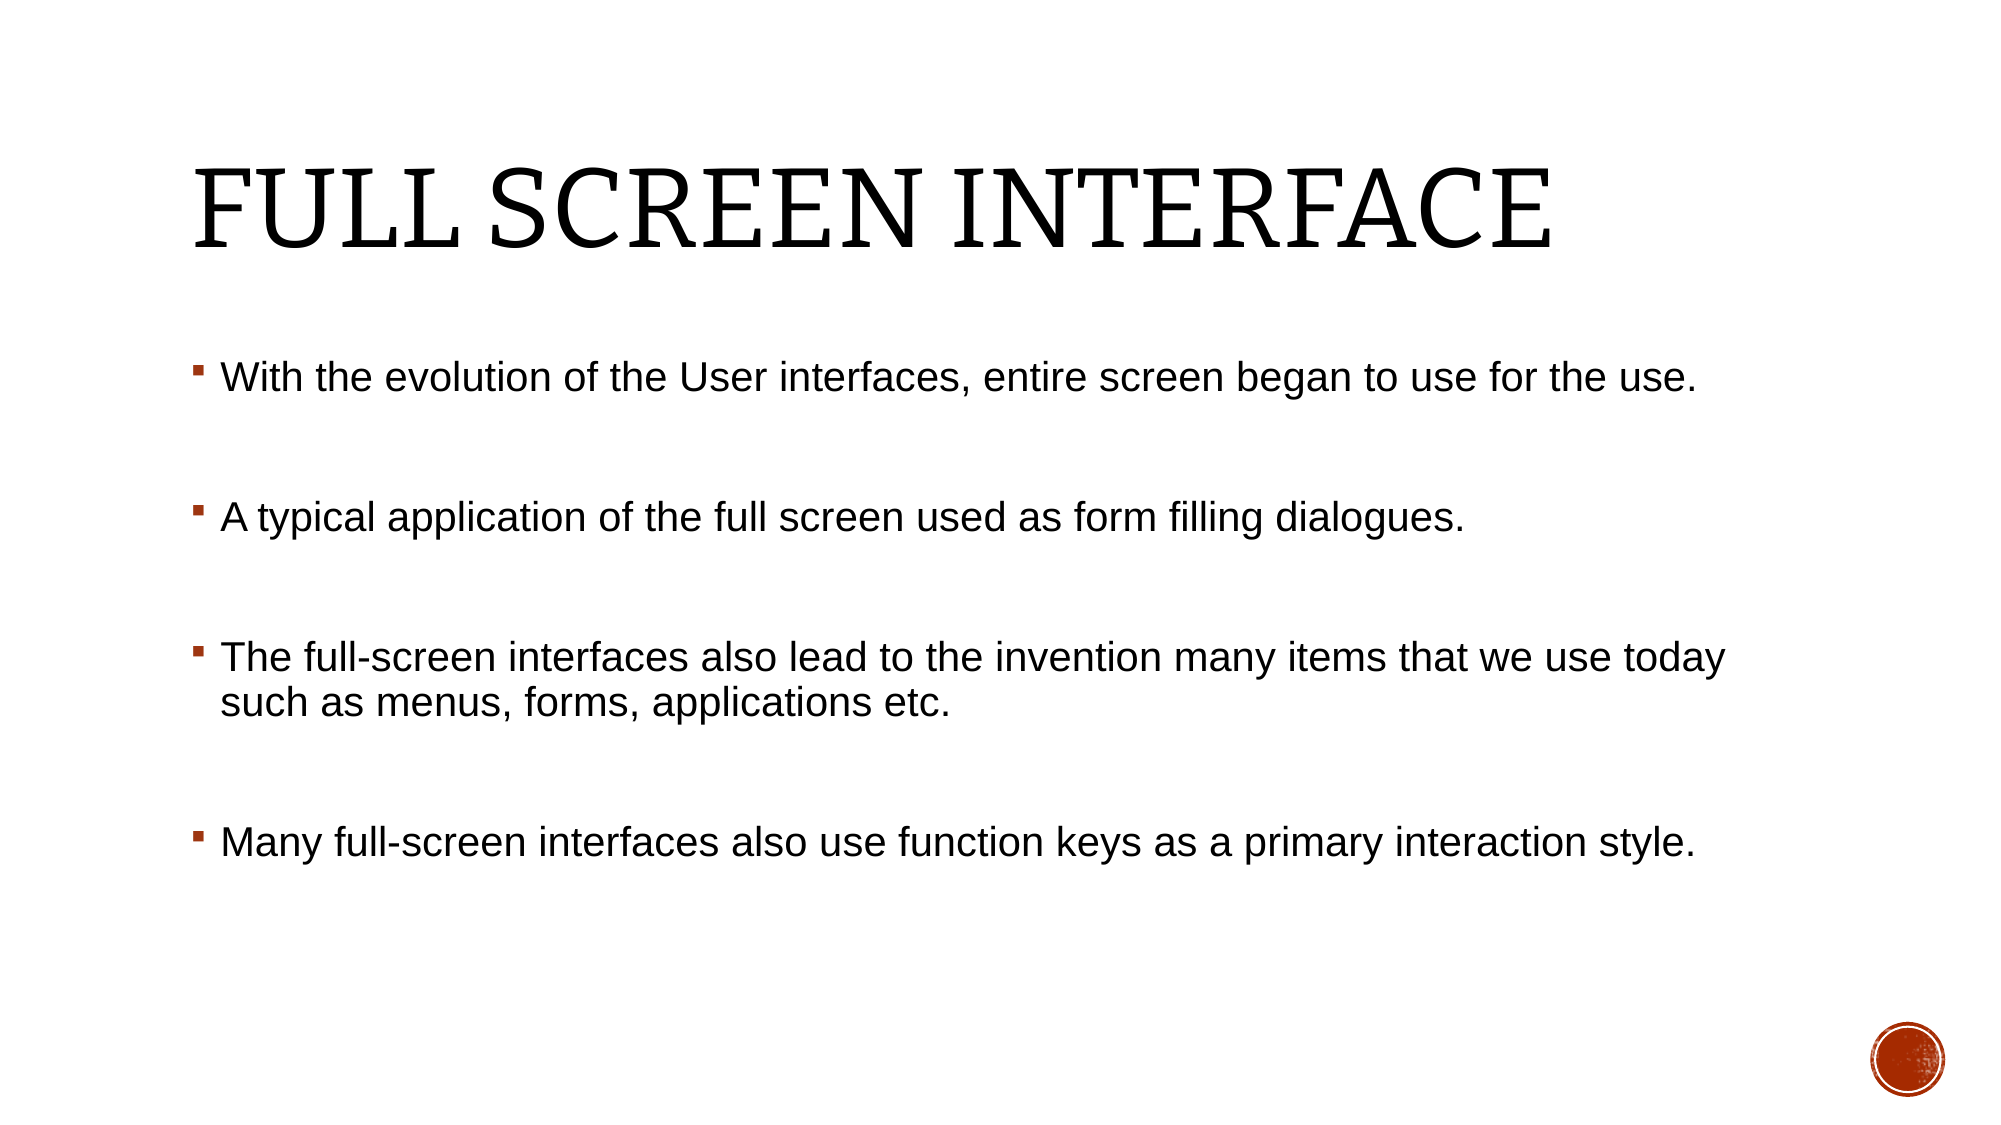

# Full screen interface
With the evolution of the User interfaces, entire screen began to use for the use.

A typical application of the full screen used as form filling dialogues.

The full-screen interfaces also lead to the invention many items that we use today such as menus, forms, applications etc.

Many full-screen interfaces also use function keys as a primary interaction style.